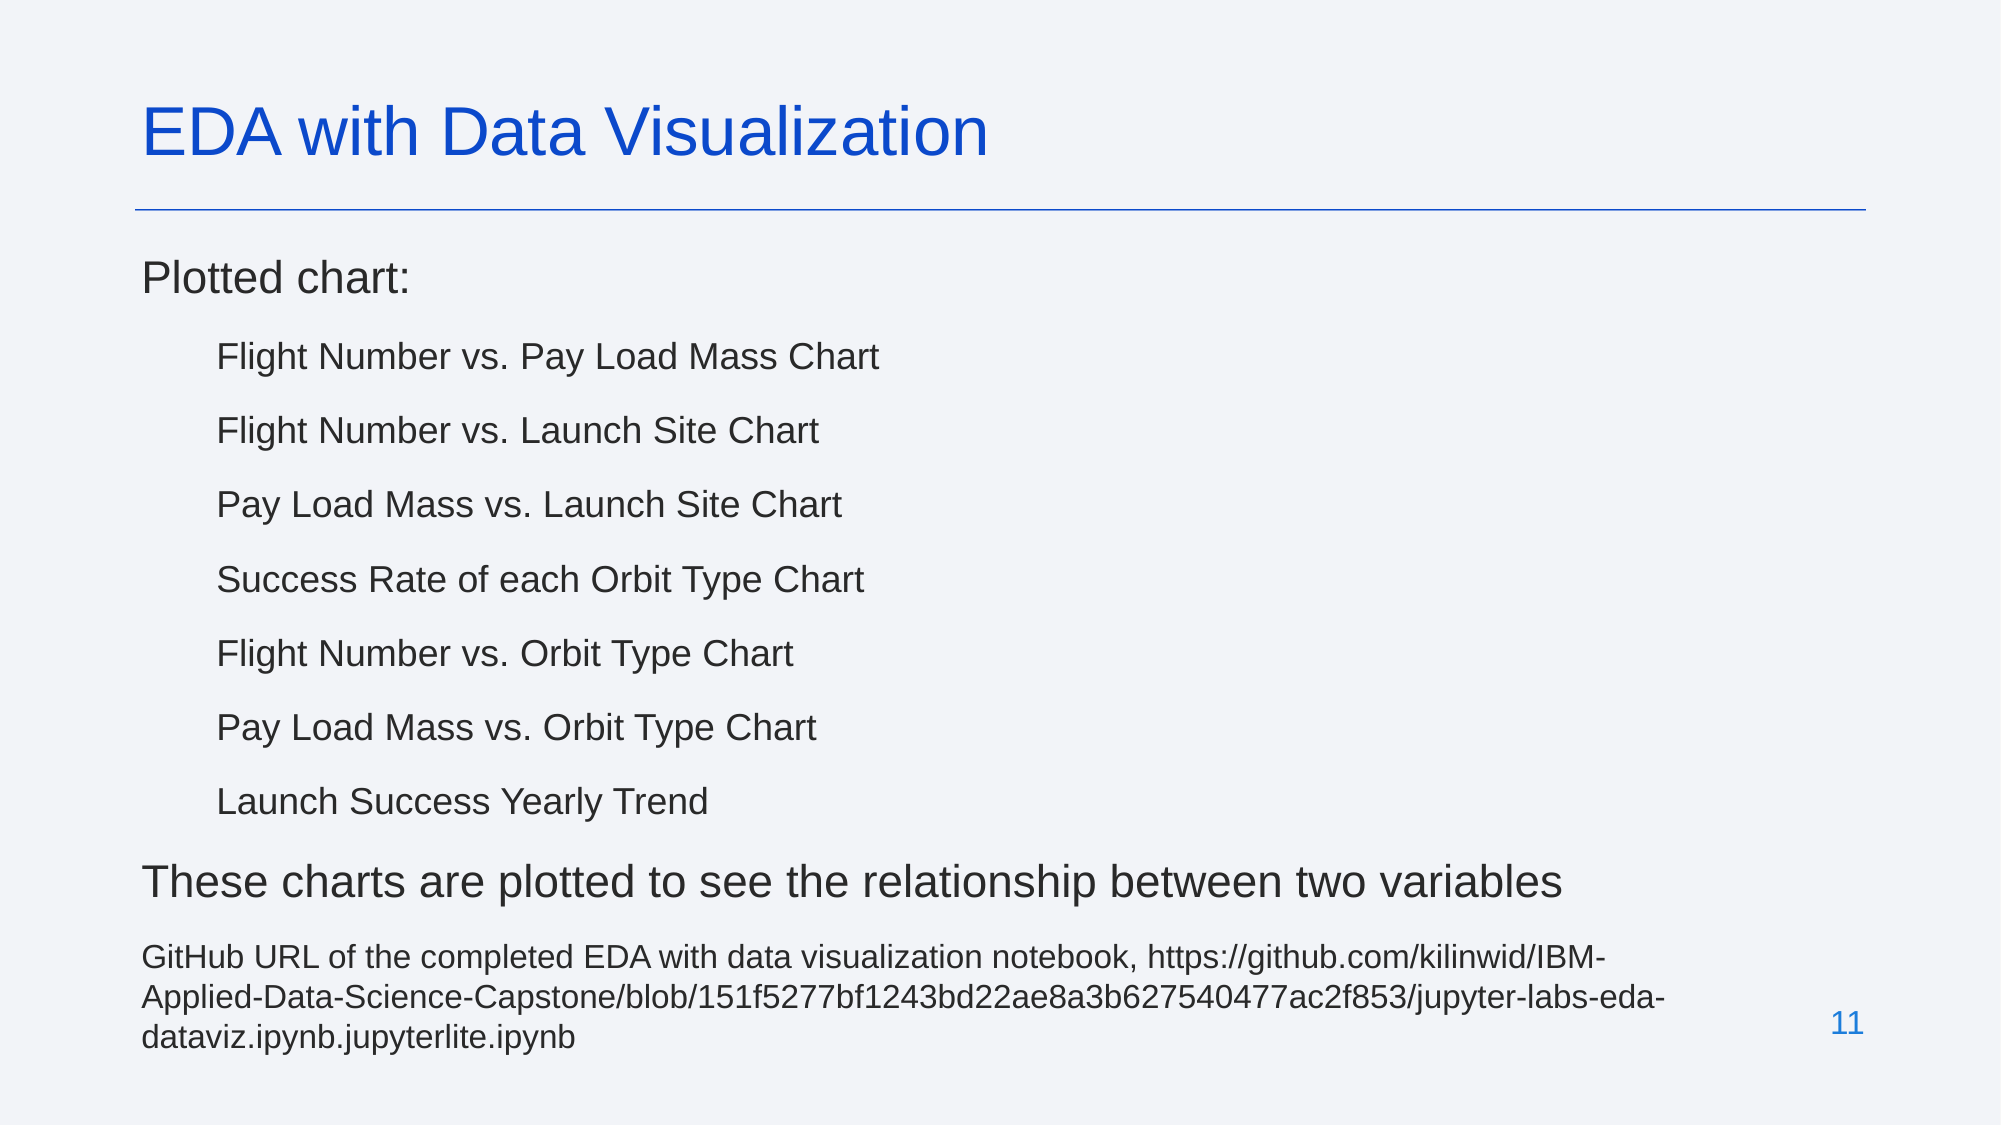

EDA with Data Visualization
Plotted chart:
Flight Number vs. Pay Load Mass Chart
Flight Number vs. Launch Site Chart
Pay Load Mass vs. Launch Site Chart
Success Rate of each Orbit Type Chart
Flight Number vs. Orbit Type Chart
Pay Load Mass vs. Orbit Type Chart
Launch Success Yearly Trend
These charts are plotted to see the relationship between two variables
GitHub URL of the completed EDA with data visualization notebook, https://github.com/kilinwid/IBM-Applied-Data-Science-Capstone/blob/151f5277bf1243bd22ae8a3b627540477ac2f853/jupyter-labs-eda-dataviz.ipynb.jupyterlite.ipynb
11